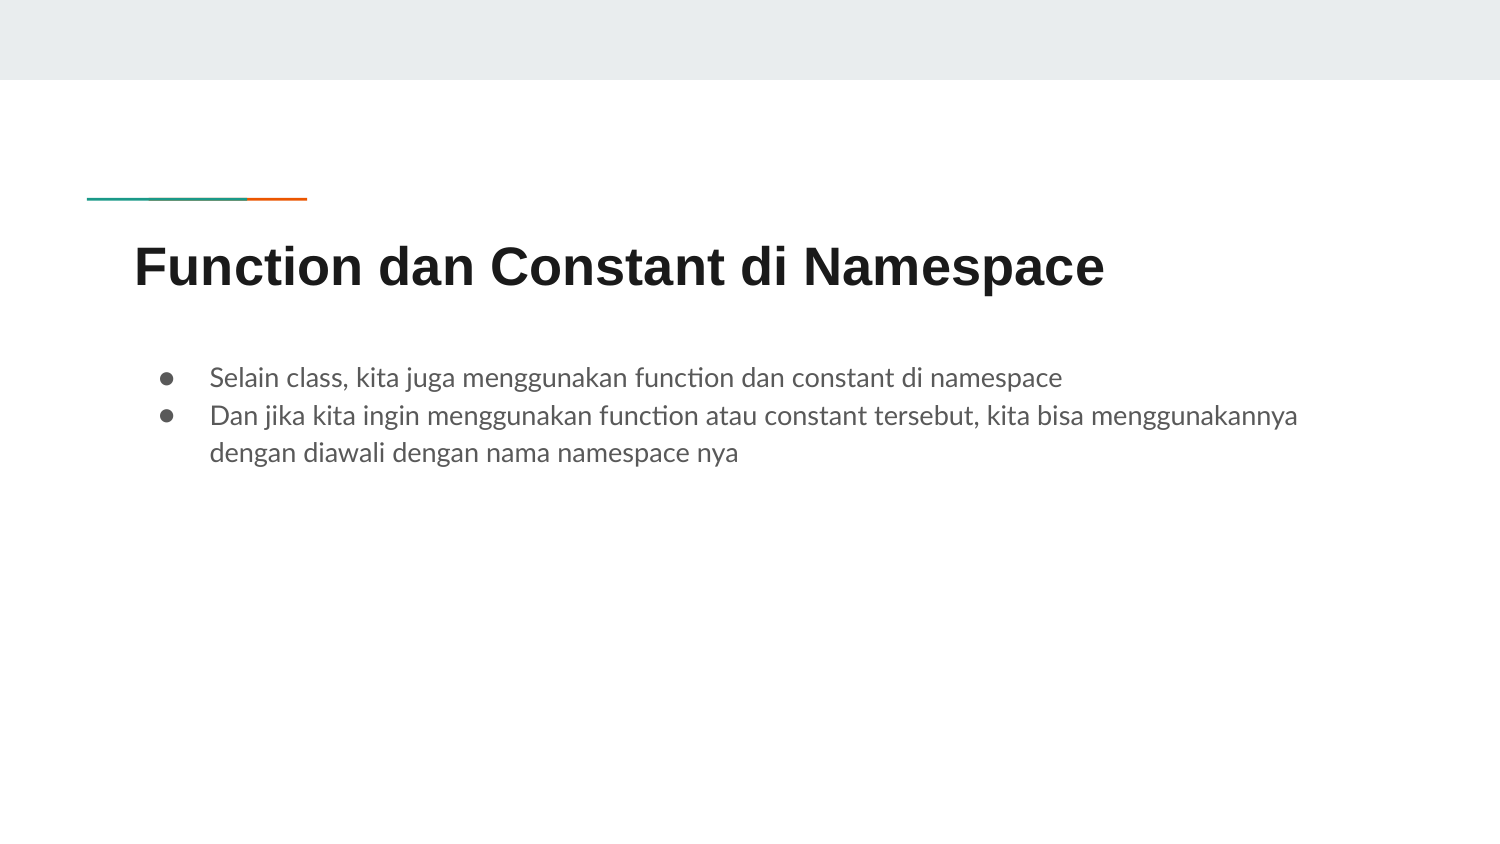

# Function dan Constant di Namespace
Selain class, kita juga menggunakan function dan constant di namespace
Dan jika kita ingin menggunakan function atau constant tersebut, kita bisa menggunakannya dengan diawali dengan nama namespace nya